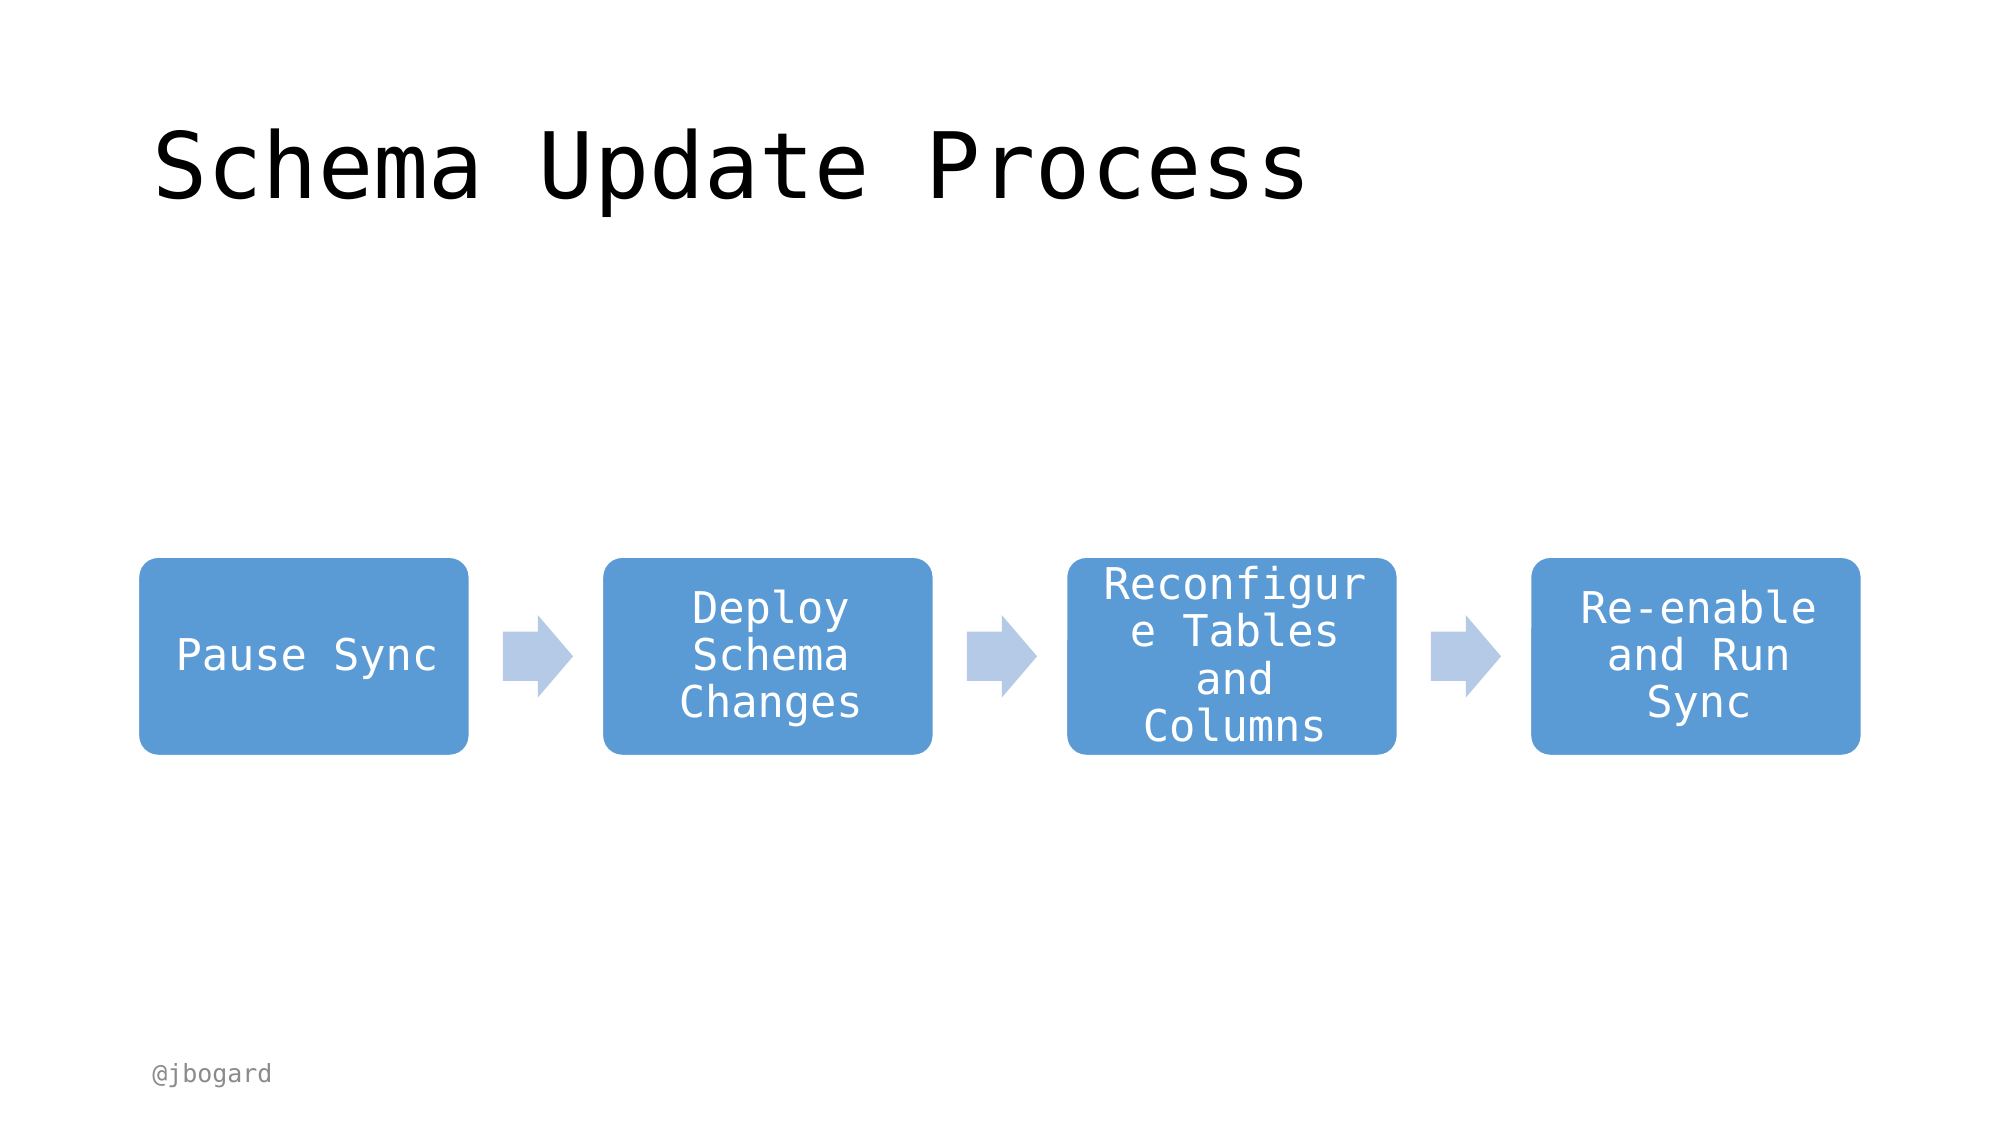

# Schema Update Process
Pause Sync

Deploy Schema Changes

Reconfigure Tables and Columns

Re-enable and Run Sync
@jbogard